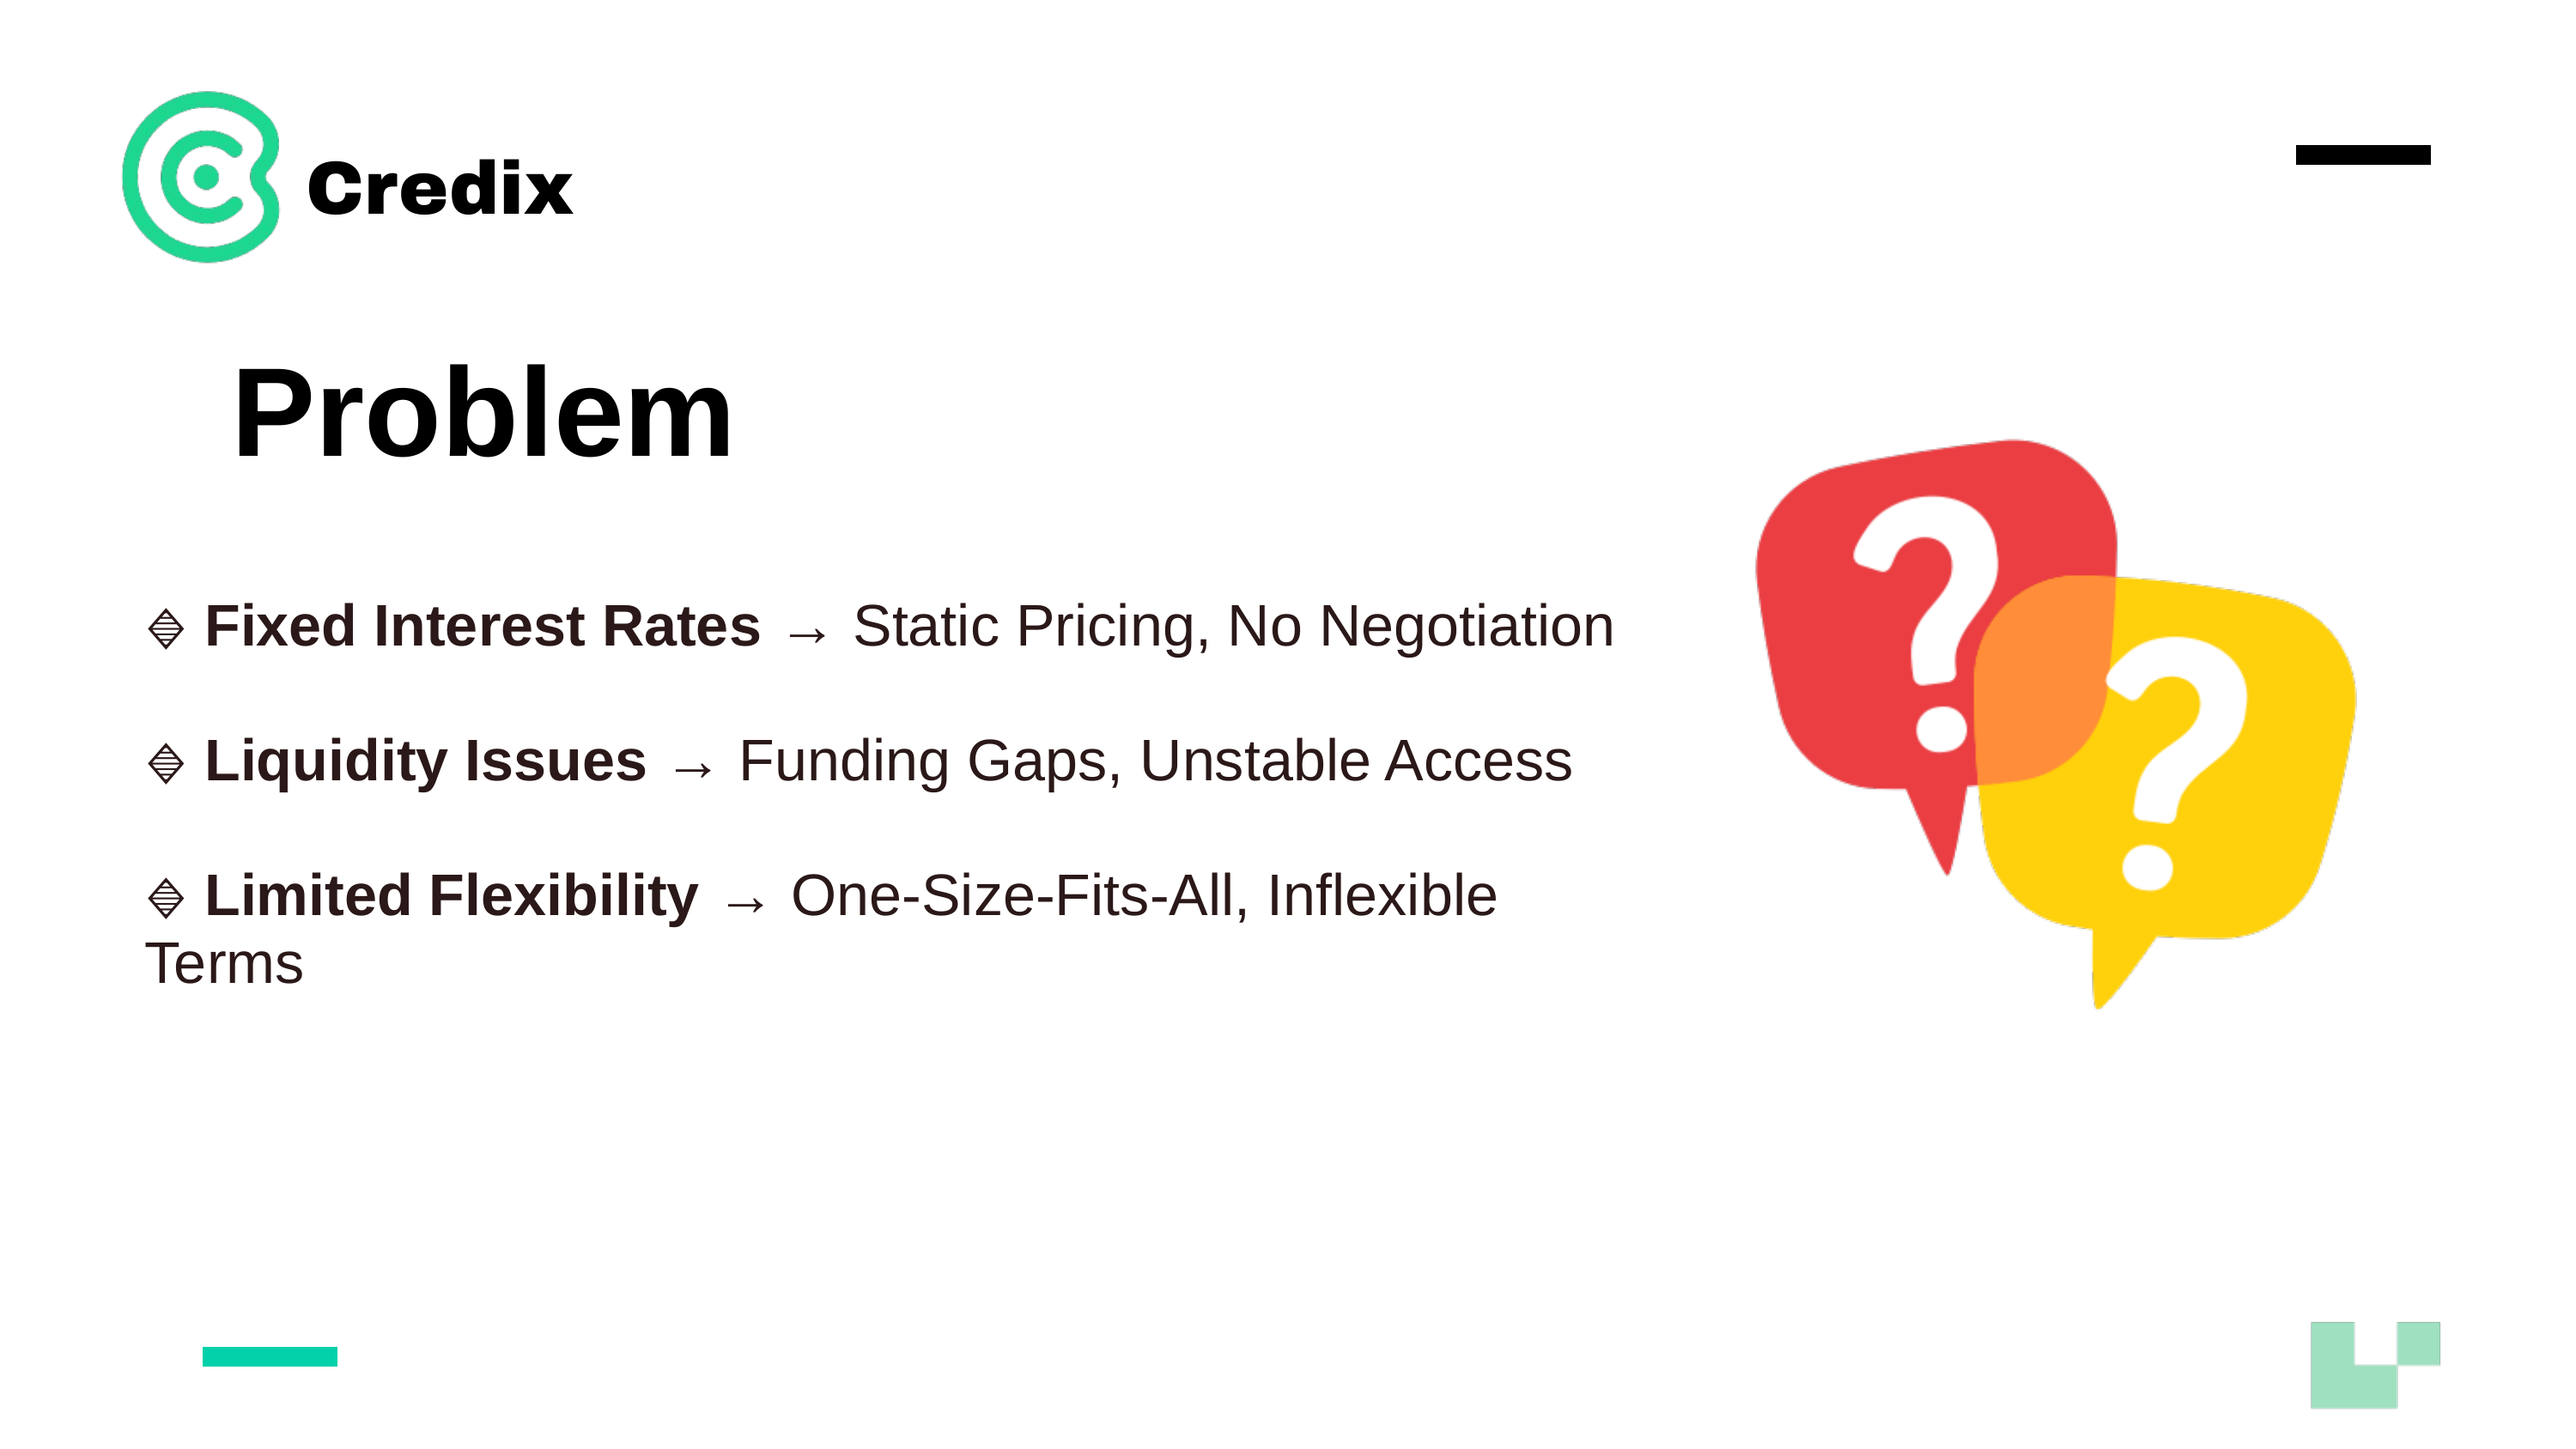

Credix

Problem

🔹 Fixed Interest Rates → Static Pricing, No Negotiation

🔹 Liquidity Issues → Funding Gaps, Unstable Access

🔹 Limited Flexibility → One-Size-Fits-All, Inflexible Terms